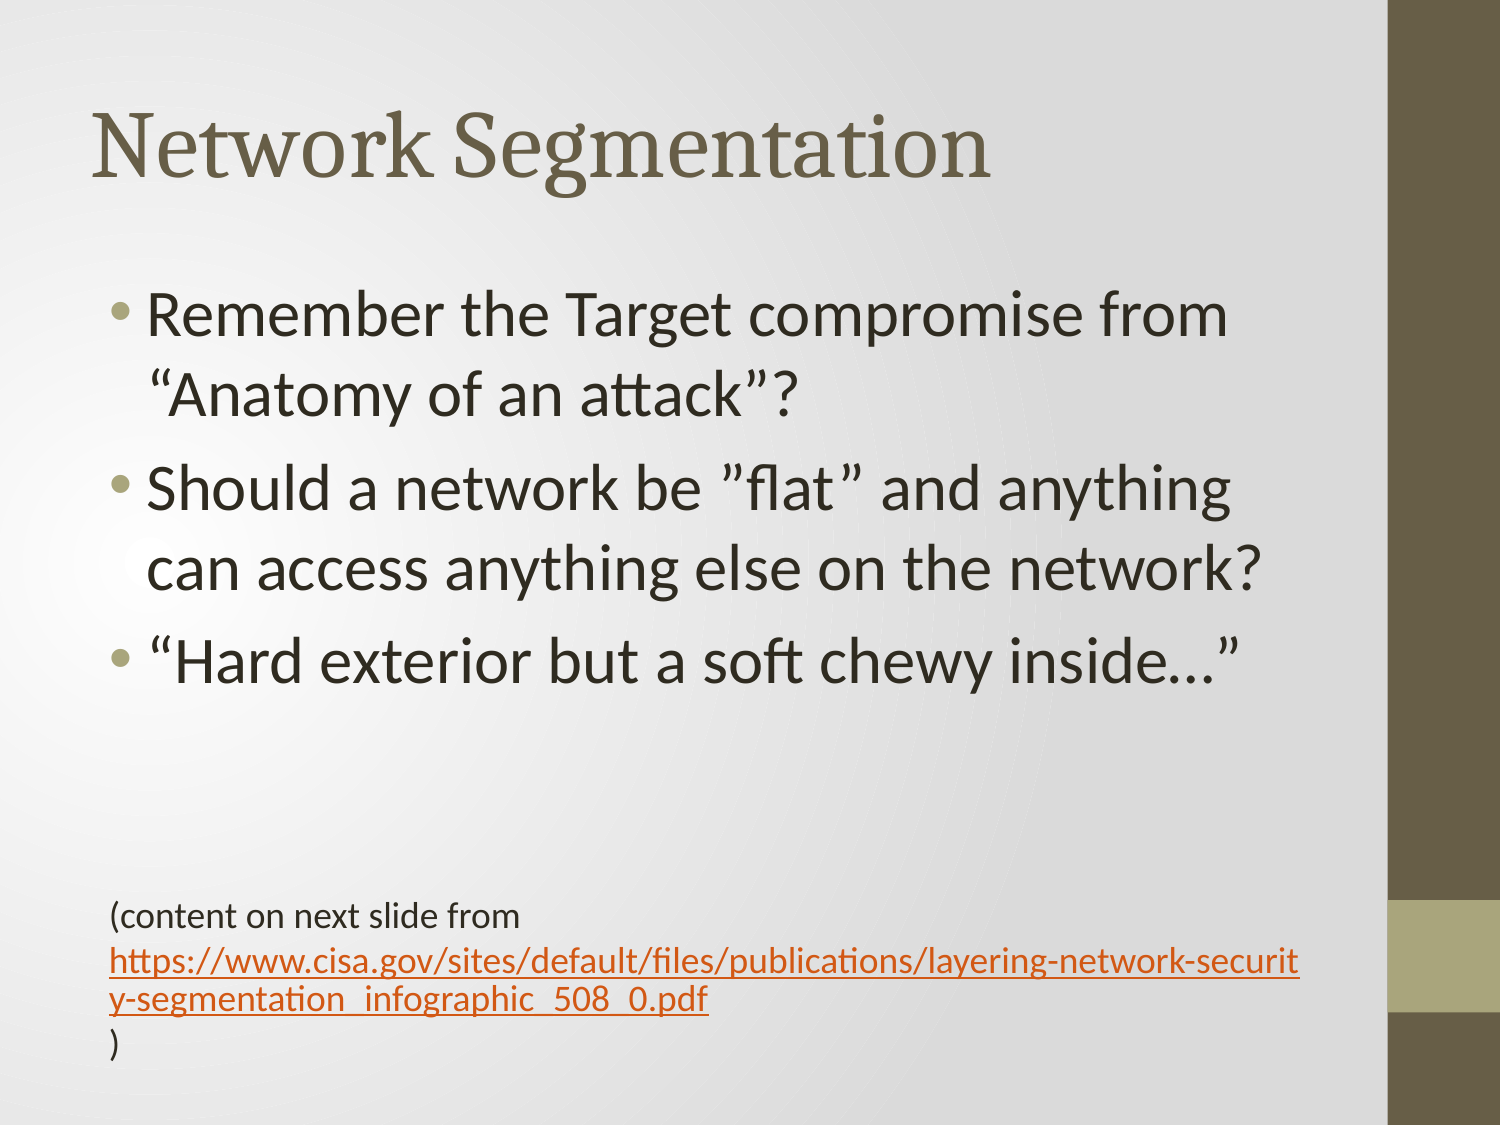

# Network Segmentation
Remember the Target compromise from “Anatomy of an attack”?
Should a network be ”flat” and anything can access anything else on the network?
“Hard exterior but a soft chewy inside…”

(content on next slide from https://www.cisa.gov/sites/default/files/publications/layering-network-security-segmentation_infographic_508_0.pdf)